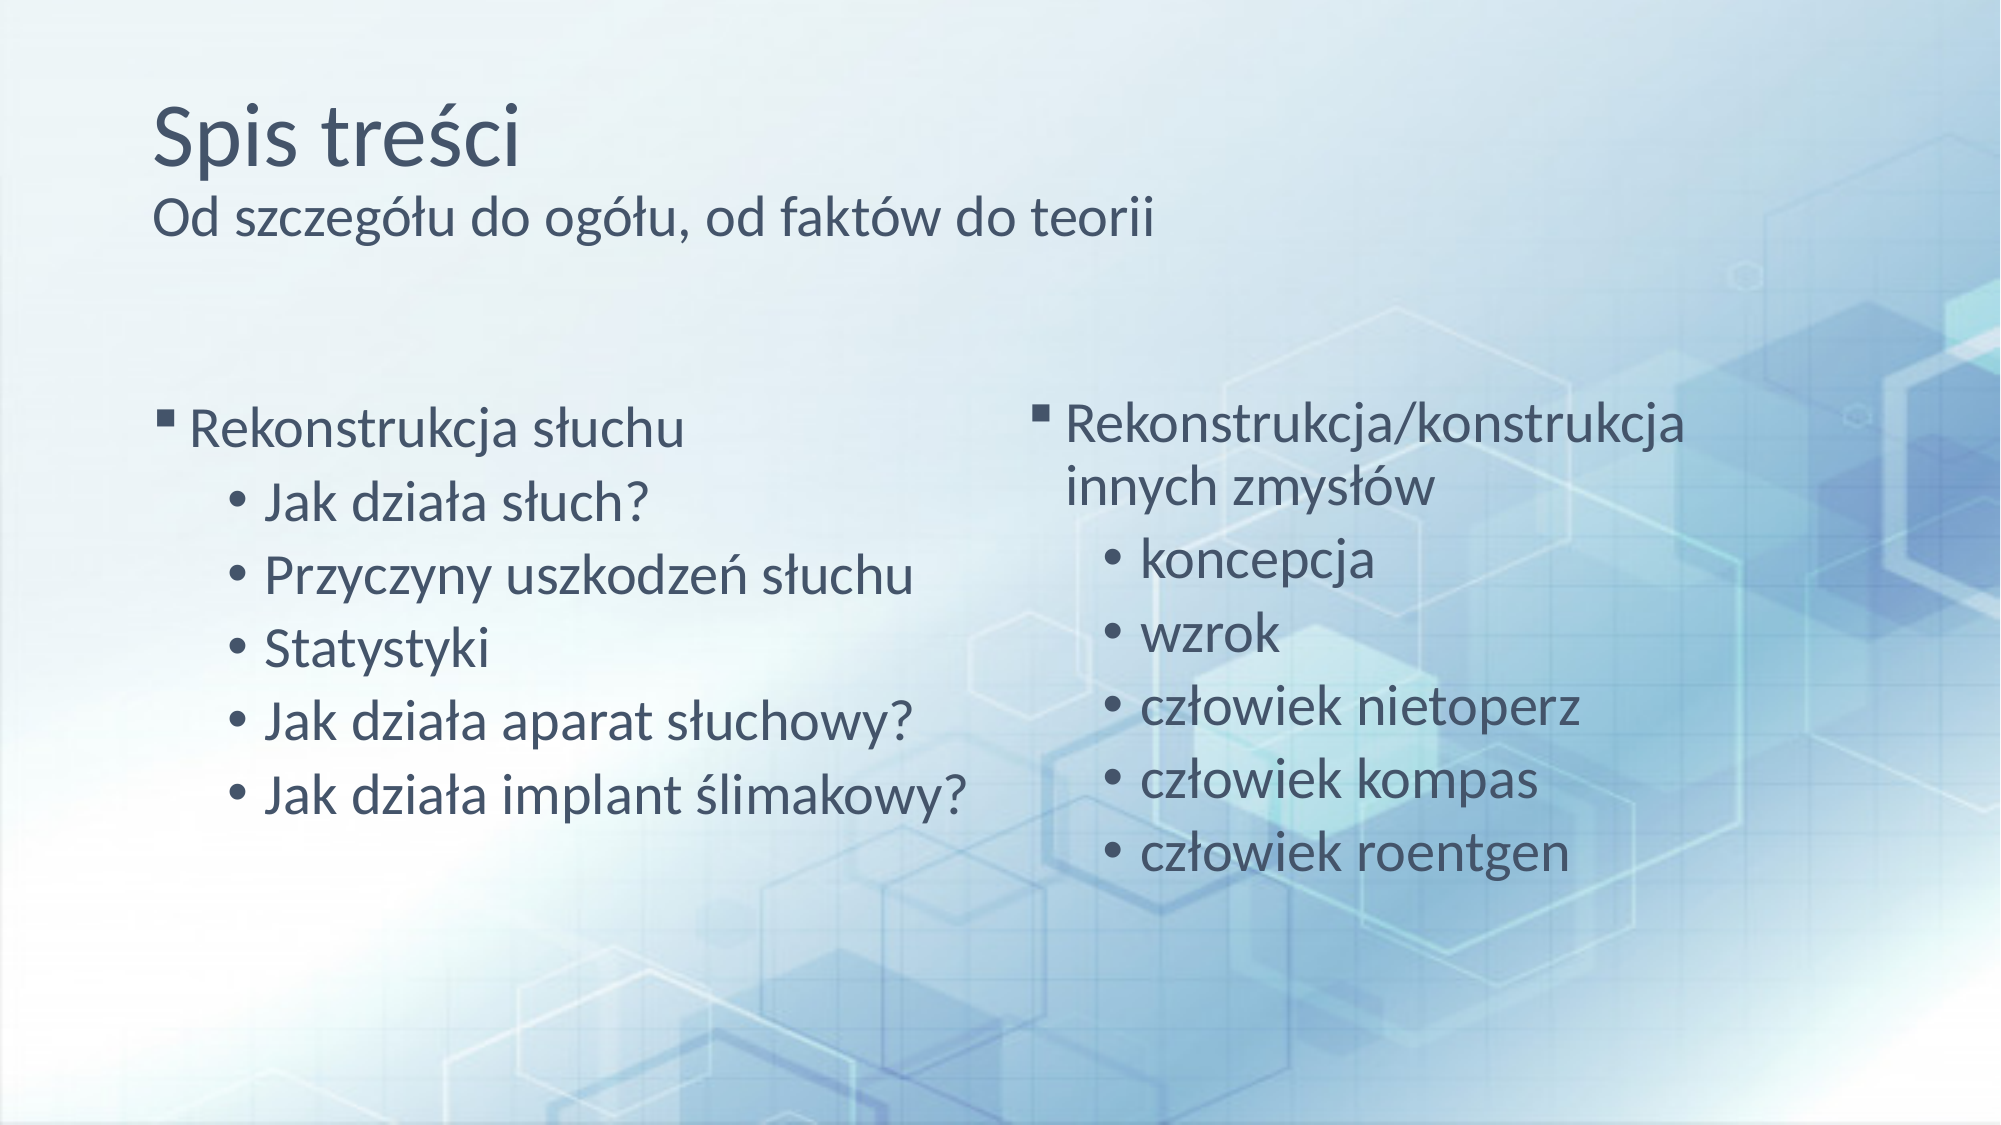

# Spis treści Od szczegółu do ogółu, od faktów do teorii

Rekonstrukcja słuchu
Jak działa słuch?
Przyczyny uszkodzeń słuchu
Statystyki
Jak działa aparat słuchowy?
Jak działa implant ślimakowy?

Rekonstrukcja/konstrukcja innych zmysłów
koncepcja
wzrok
człowiek nietoperz
człowiek kompas
człowiek roentgen